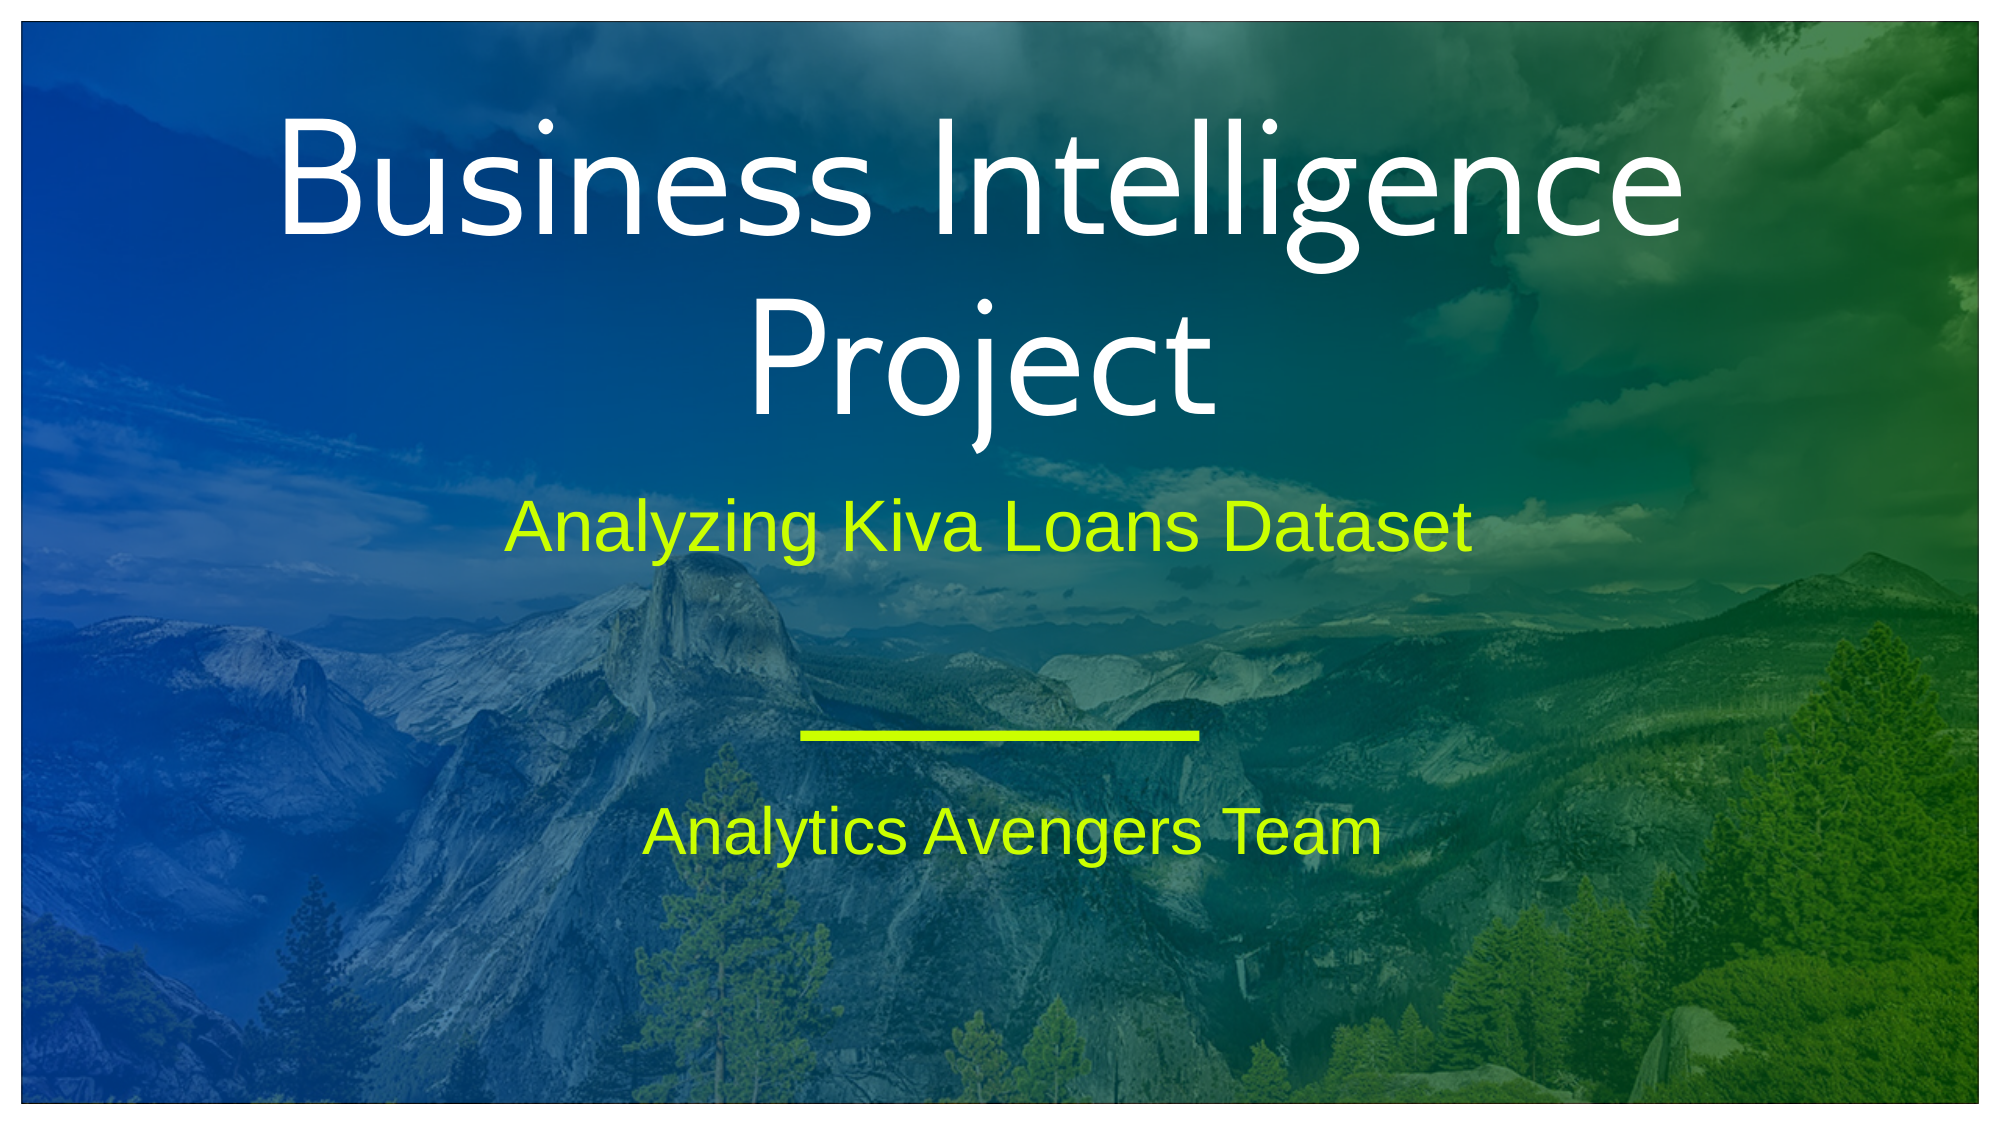

# Business Intelligence Project
Analyzing Kiva Loans Dataset

            Analytics Avengers Team